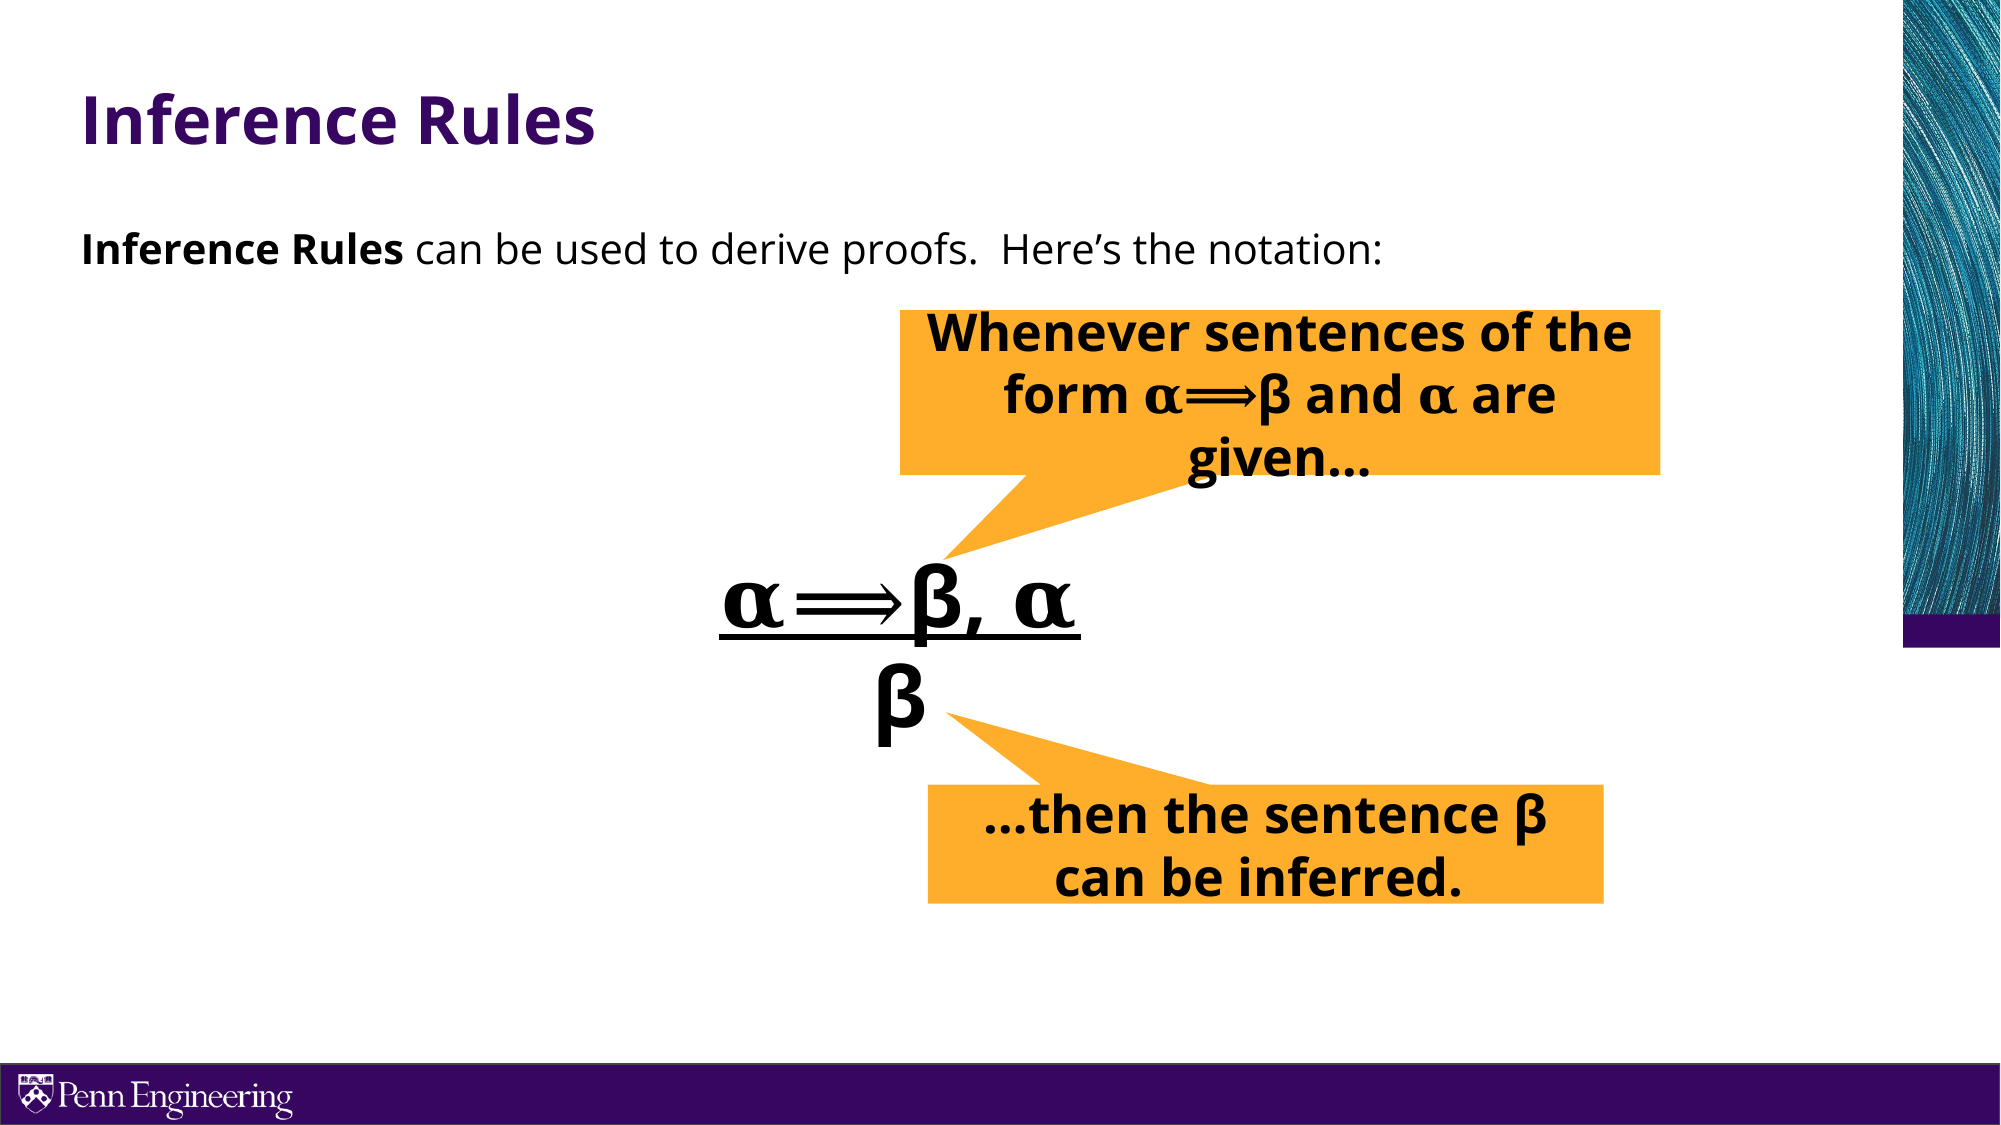

# Inference Rules
Inference Rules can be used to derive proofs.  Here’s the notation:

Whenever sentences of the form 𝛂⟹β and 𝛂 are given…
𝛂⟹β, 𝛂
β
…then the sentence β can be inferred.